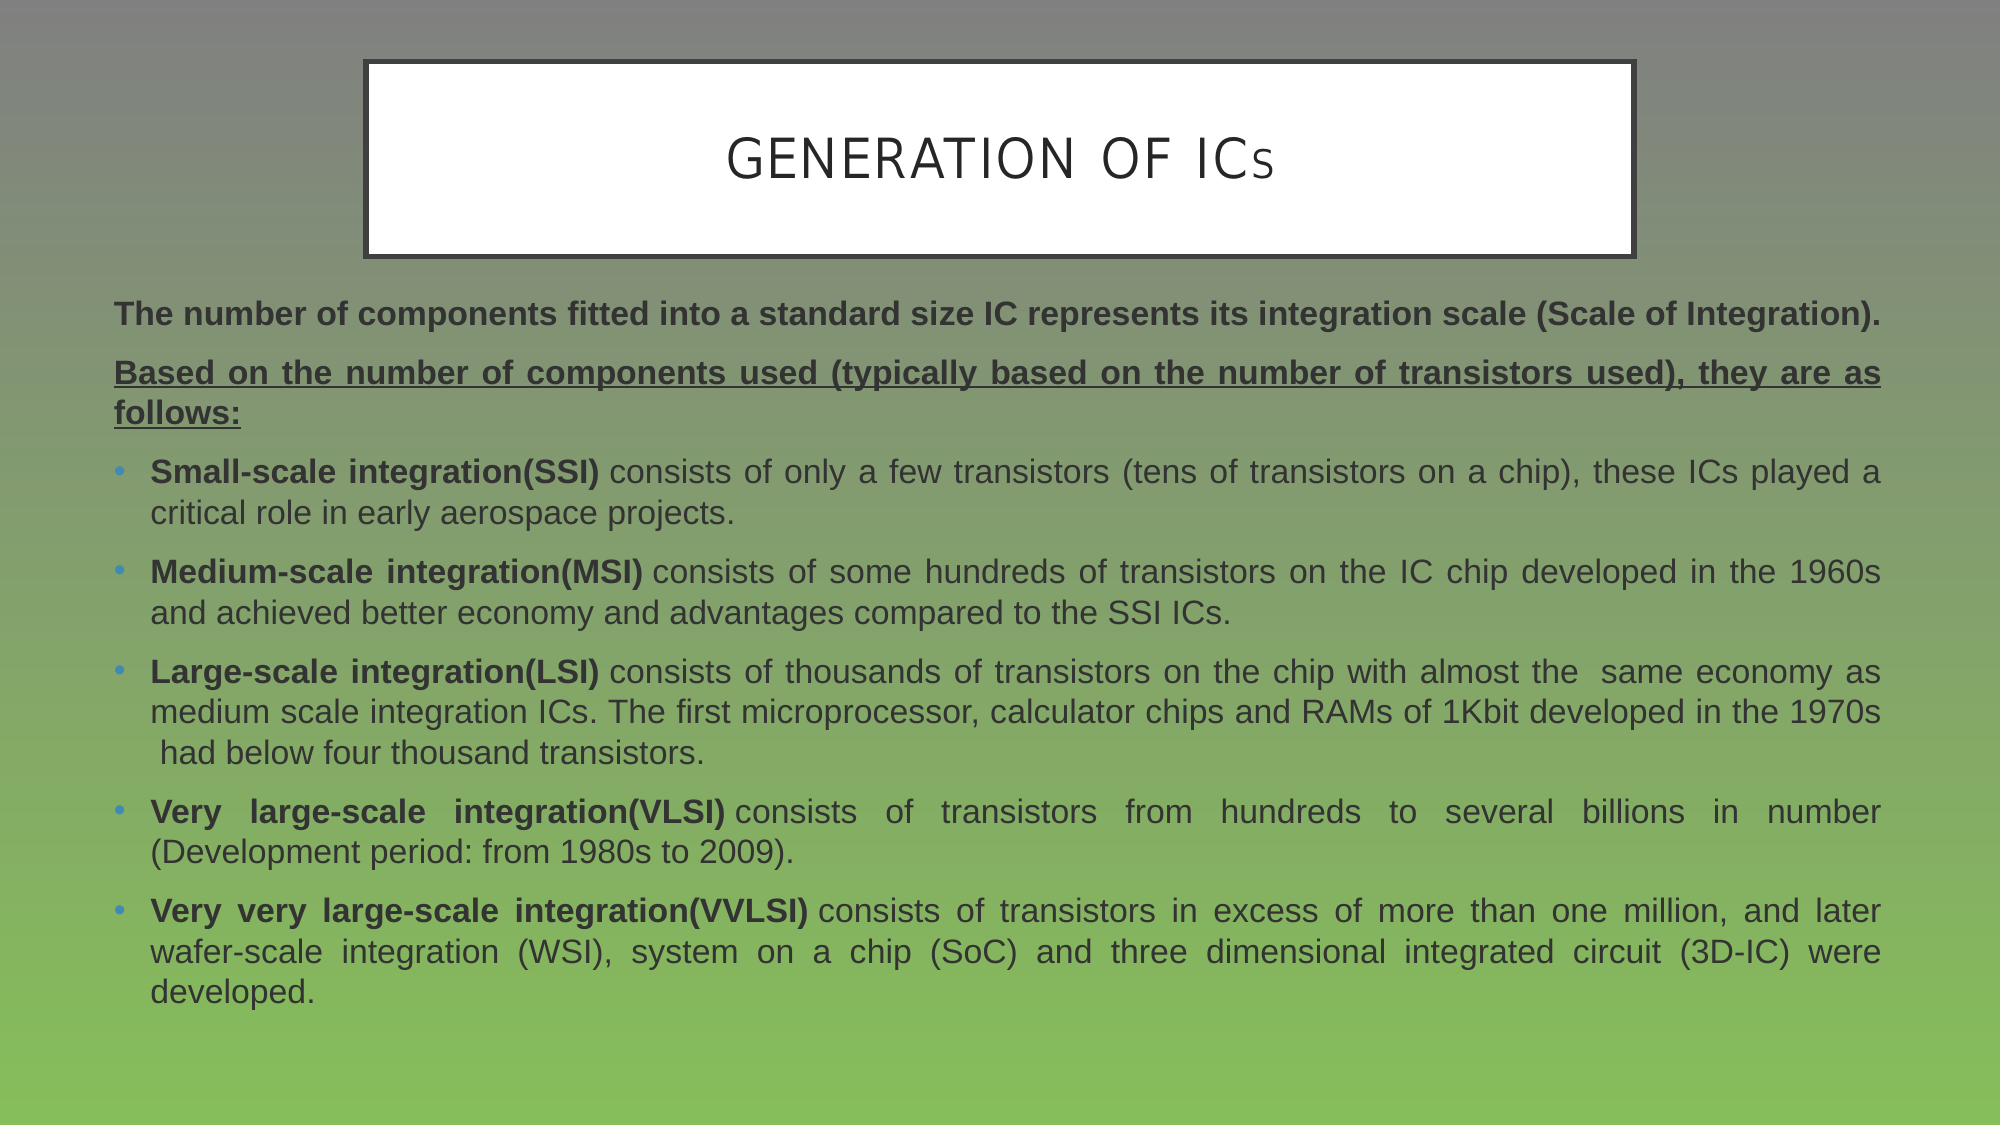

# Generation of ics
The number of components fitted into a standard size IC represents its integration scale (Scale of Integration).
Based on the number of components used (typically based on the number of transistors used), they are as follows:
Small-scale integration(SSI) consists of only a few transistors (tens of transistors on a chip), these ICs played a critical role in early aerospace projects.
Medium-scale integration(MSI) consists of some hundreds of transistors on the IC chip developed in the 1960s and achieved better economy and advantages compared to the SSI ICs.
Large-scale integration(LSI) consists of thousands of transistors on the chip with almost the  same economy as medium scale integration ICs. The first microprocessor, calculator chips and RAMs of 1Kbit developed in the 1970s  had below four thousand transistors.
Very large-scale integration(VLSI) consists of transistors from hundreds to several billions in number (Development period: from 1980s to 2009).
Very very large-scale integration(VVLSI) consists of transistors in excess of more than one million, and later wafer-scale integration (WSI), system on a chip (SoC) and three dimensional integrated circuit (3D-IC) were developed.